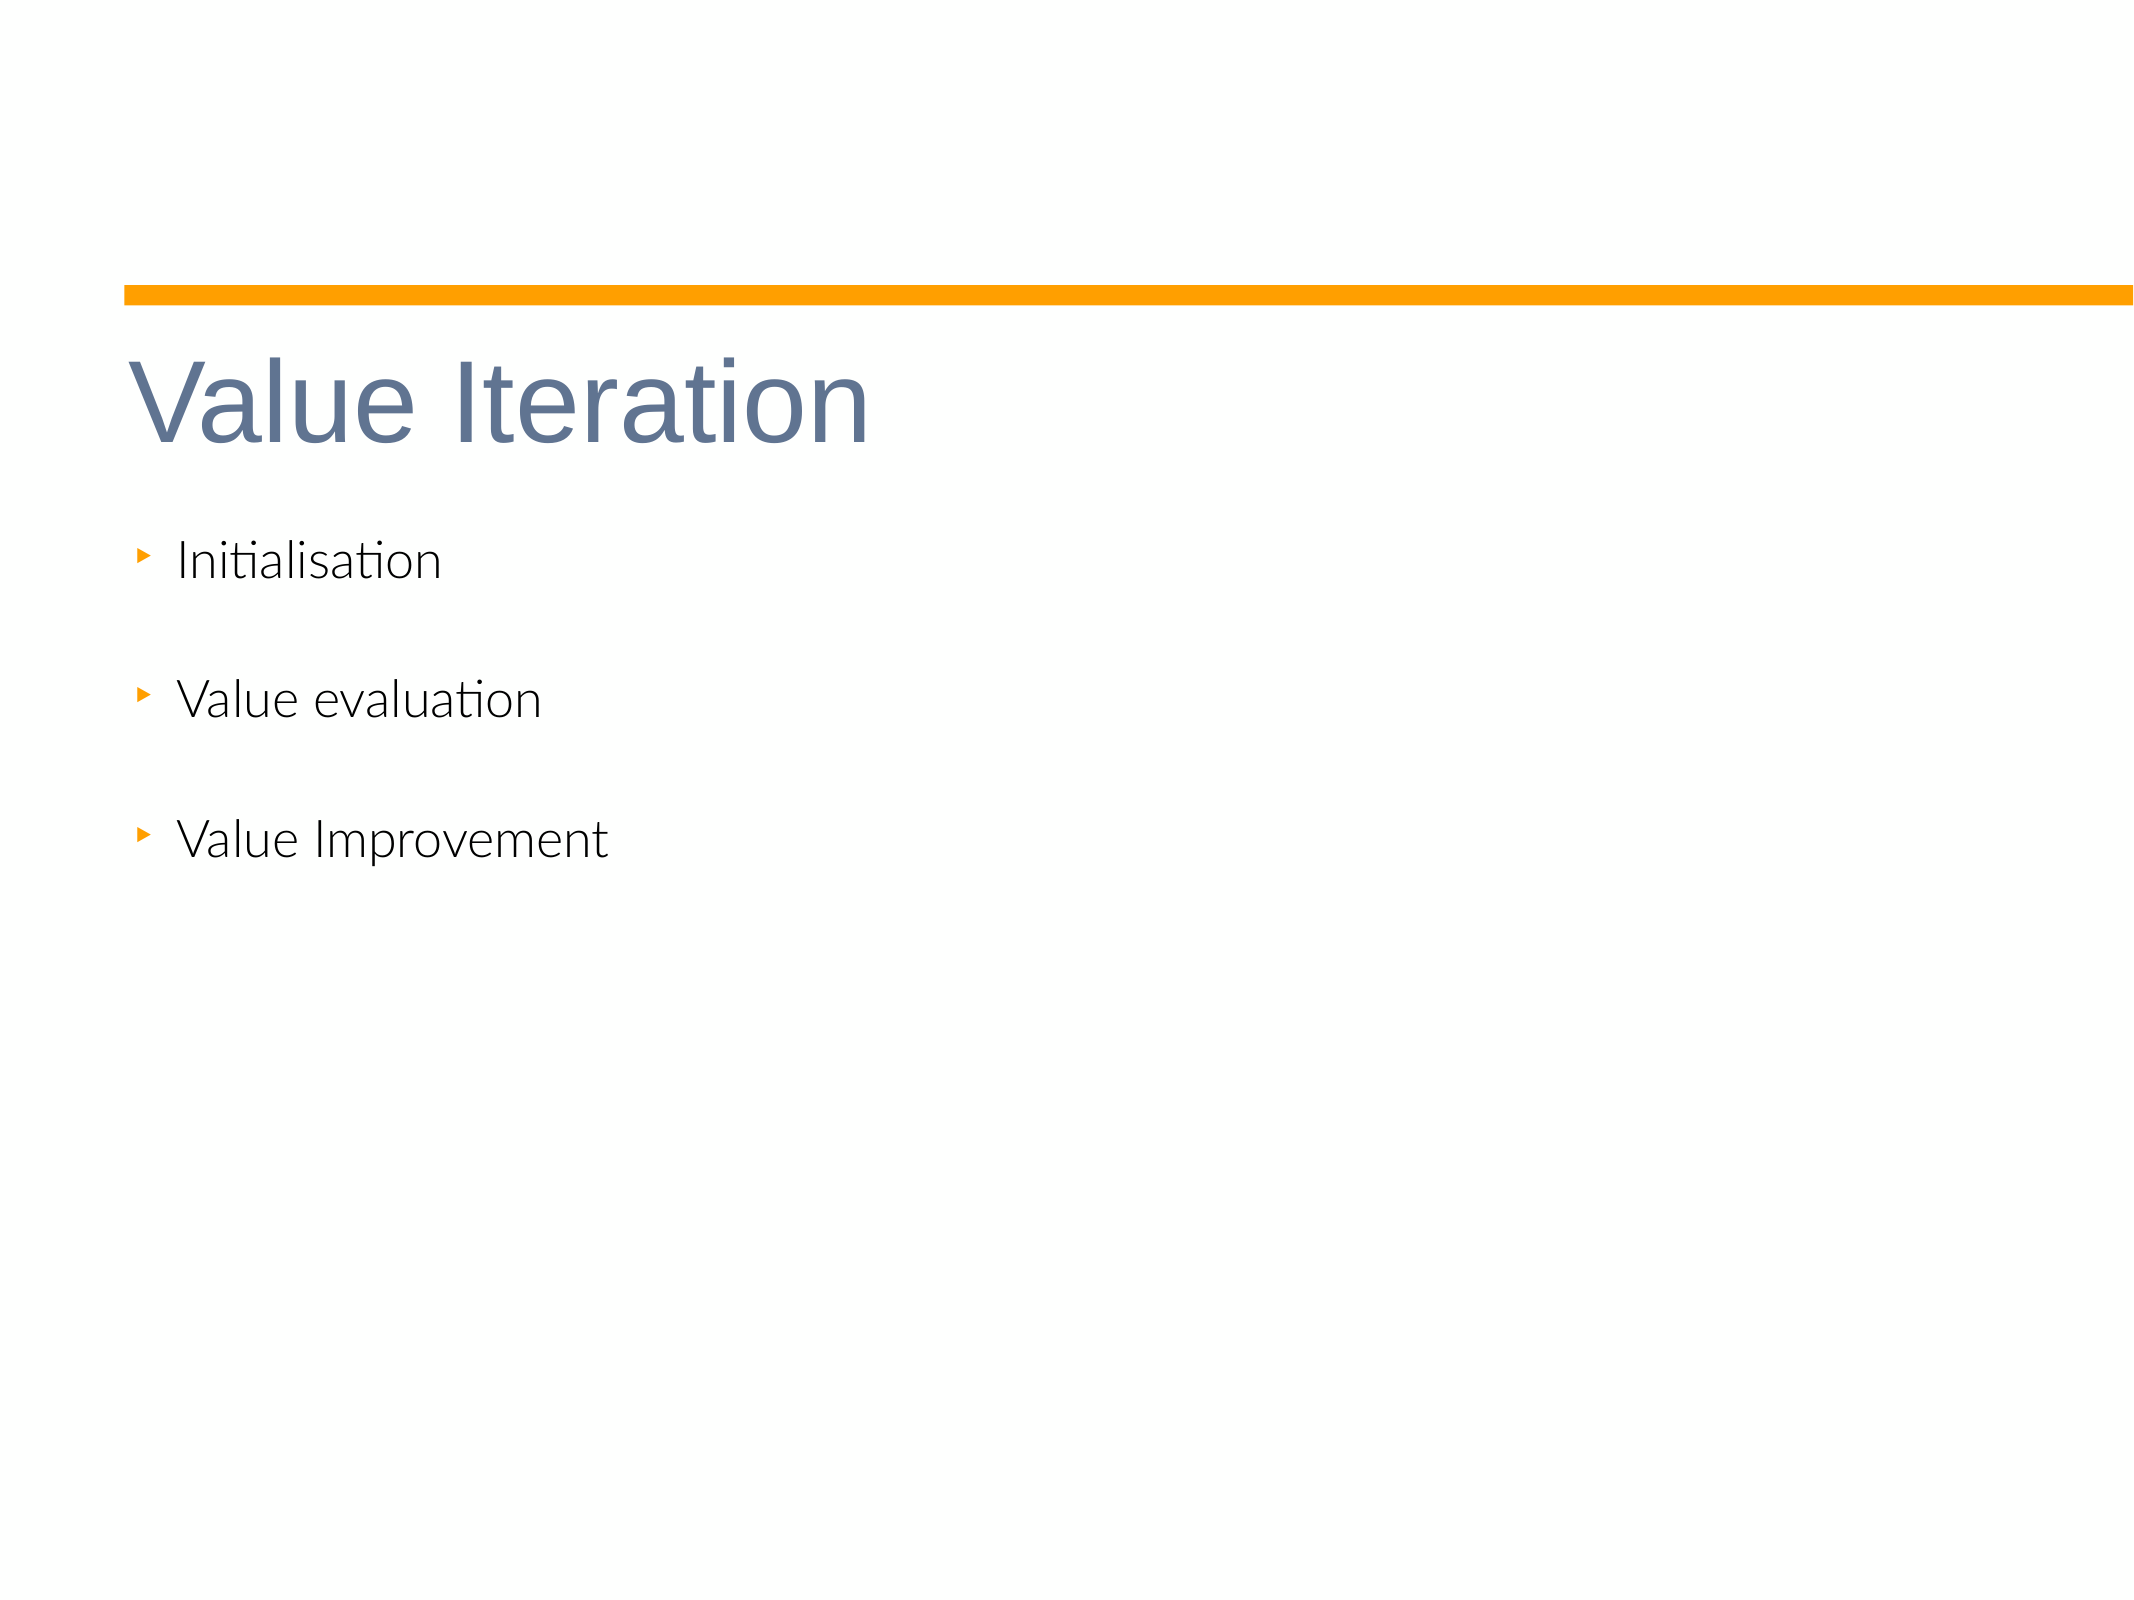

Value Iteration
Initialisation
Value evaluation
Value Improvement